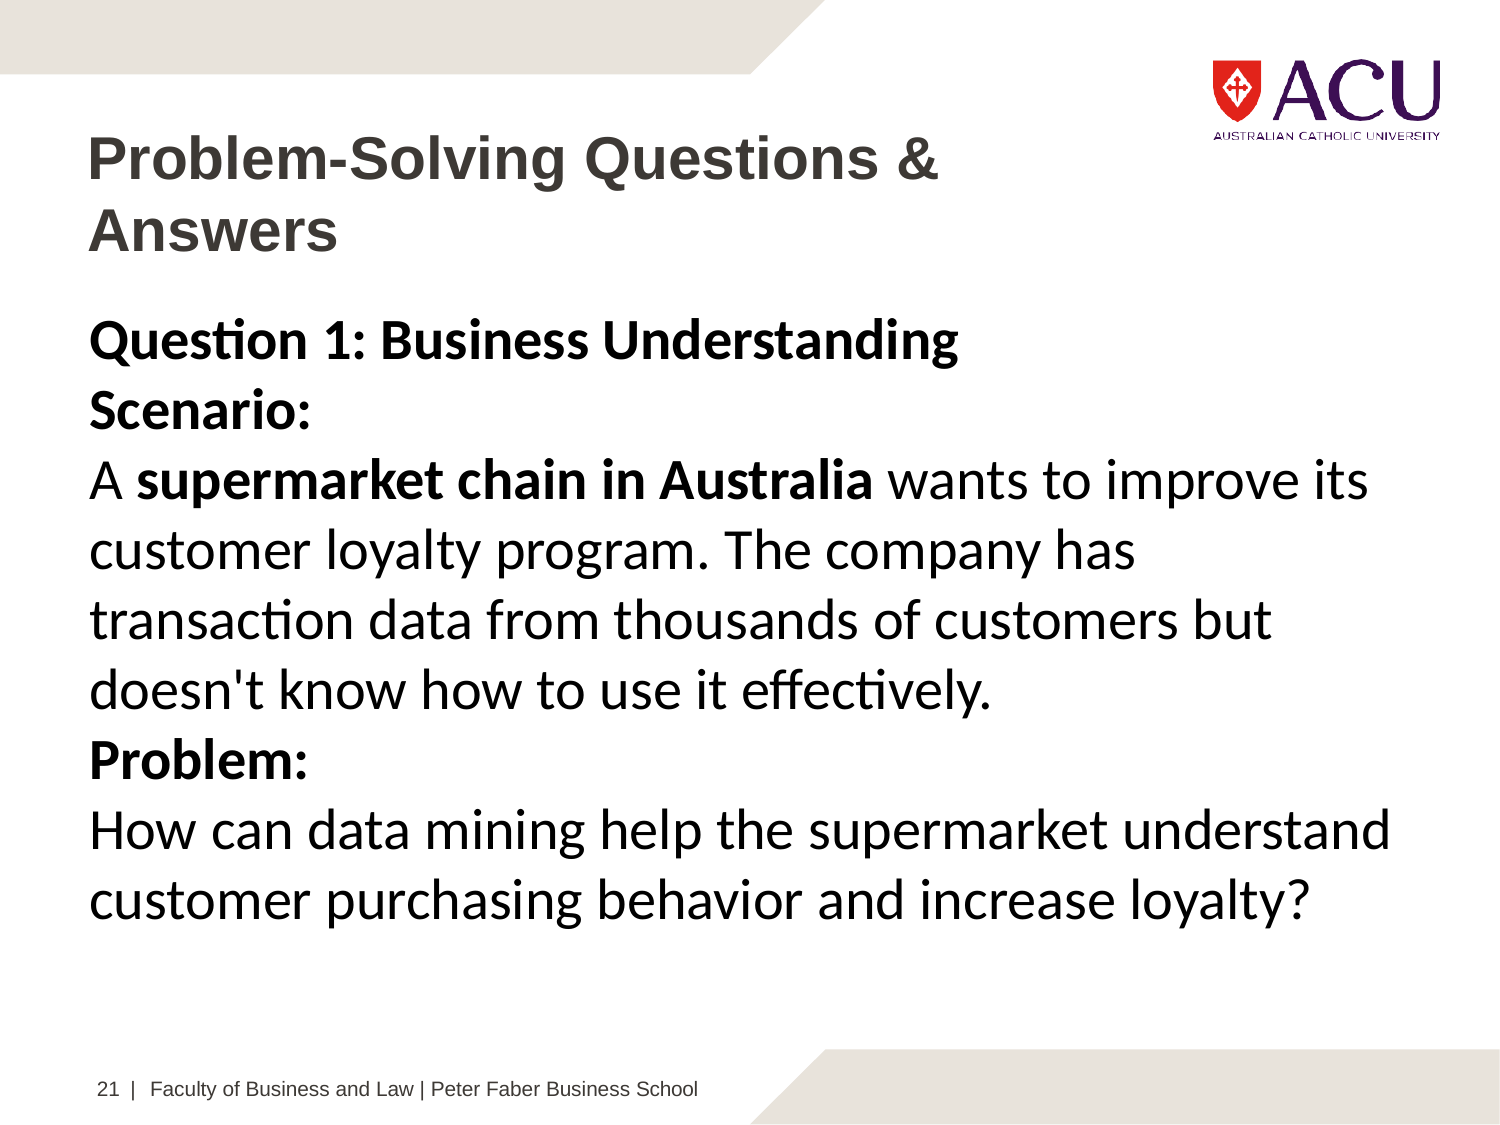

# Problem-Solving Questions & Answers
Question 1: Business Understanding
Scenario:
A supermarket chain in Australia wants to improve its customer loyalty program. The company has transaction data from thousands of customers but doesn't know how to use it effectively.
Problem:
How can data mining help the supermarket understand customer purchasing behavior and increase loyalty?
21 | Faculty of Business and Law | Peter Faber Business School